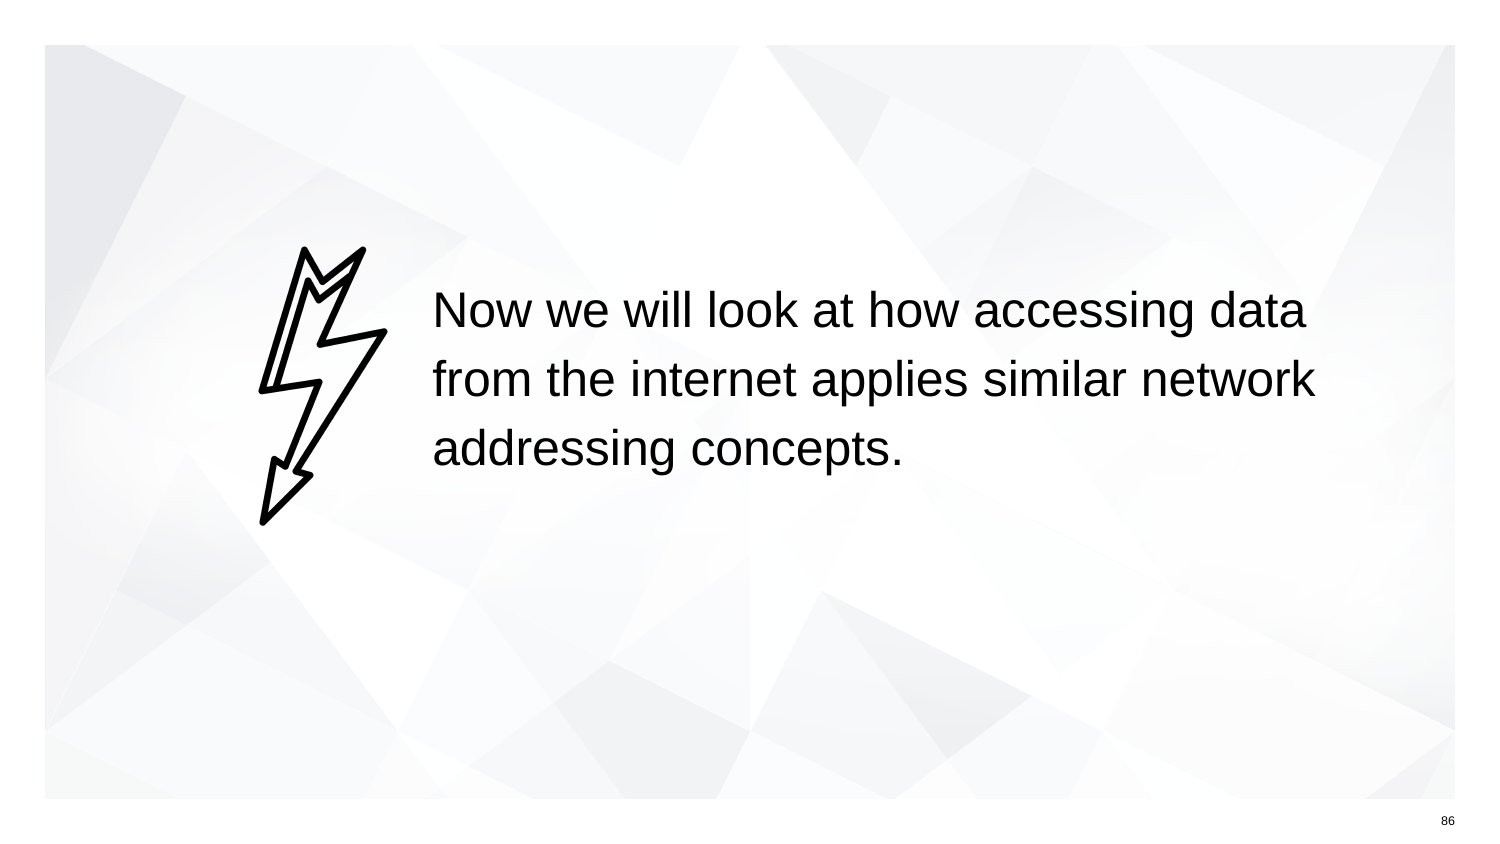

# Now we will look at how accessing data from the internet applies similar network addressing concepts.
86